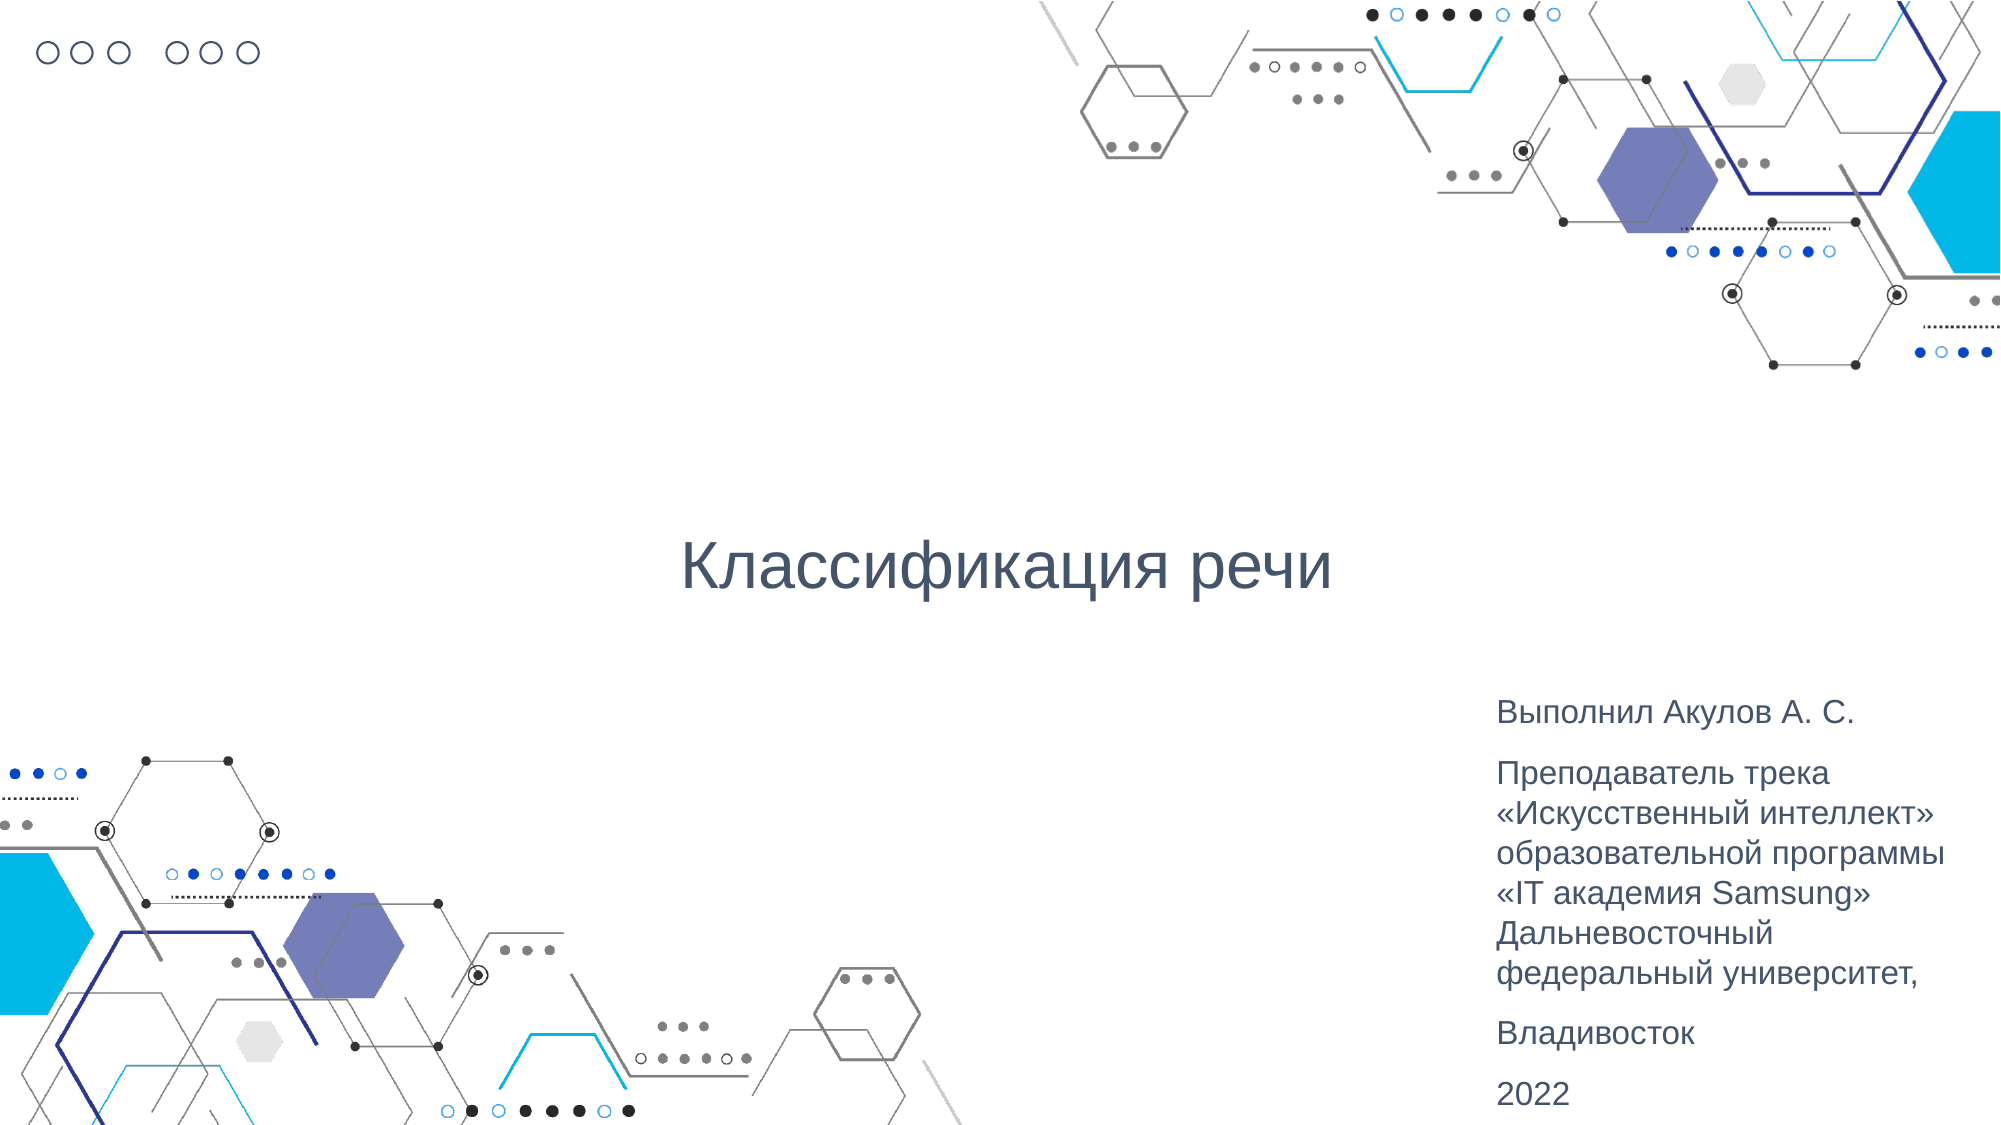

Классификация речи
Выполнил Акулов А. С.
Преподаватель трека «Искусственный интеллект» образовательной программы «IT академия Samsung» Дальневосточный федеральный университет,
Владивосток
2022